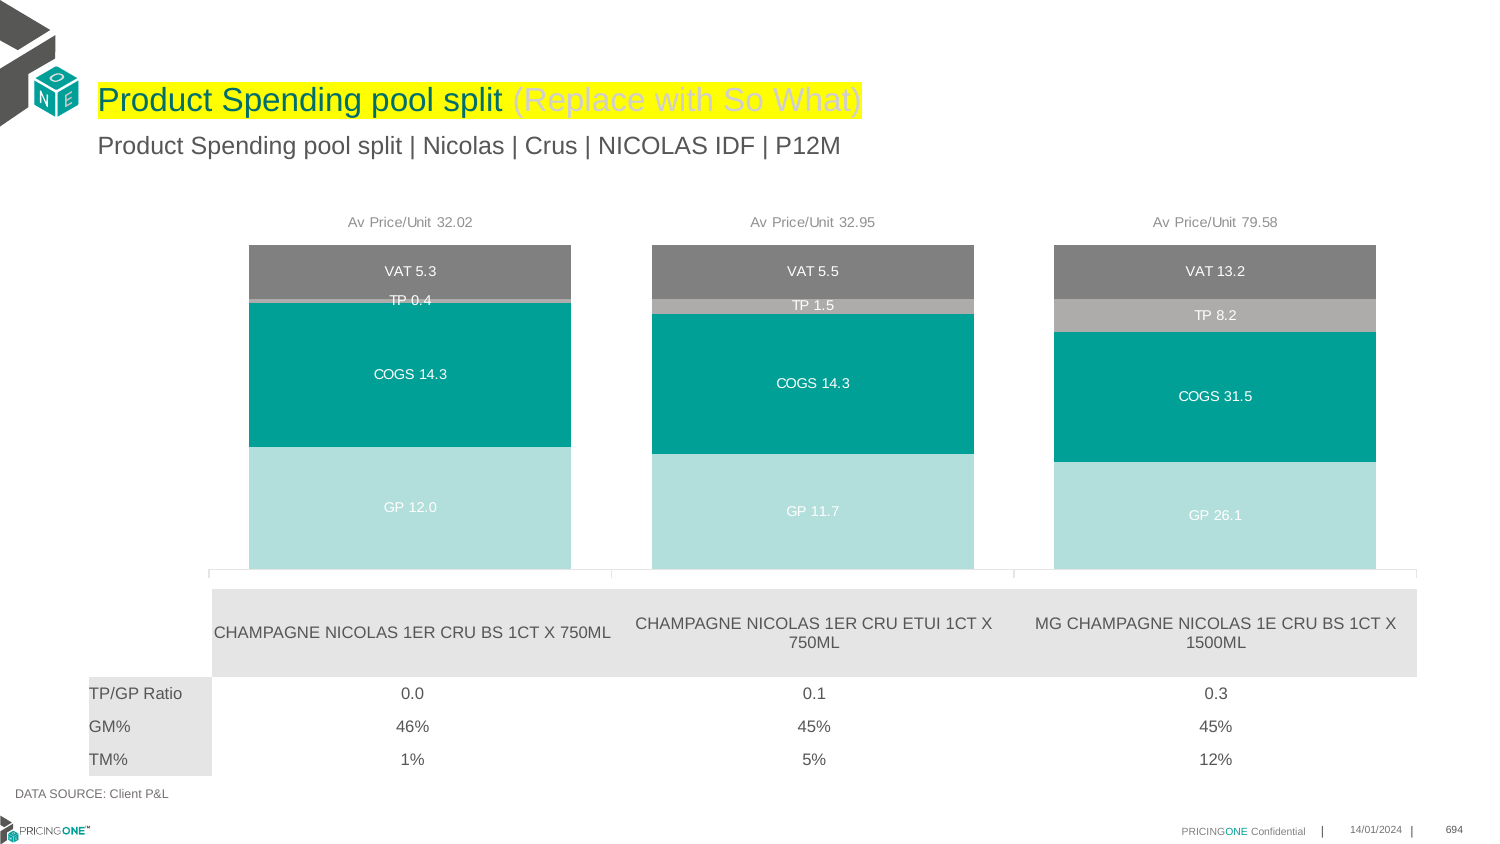

# Product Spending pool split (Replace with So What)
Product Spending pool split | Nicolas | Crus | NICOLAS IDF | P12M

### Chart

| Category | GP | COGS | TP | VAT |
|---|---|---|---|---|
| Av Price/Unit 32.02 | 12.045812987012987 | 14.291026623376624 | 0.35038982683982667 | 5.337445887445885 |
| Av Price/Unit 32.95 | 11.695143942505133 | 14.276616016427104 | 1.4871722792607862 | 5.4917864476386 |
| Av Price/Unit 79.58 | 26.0915 | 31.530999999999995 | 8.16083333333333 | 13.15666666666667 |
|  | CHAMPAGNE NICOLAS 1ER CRU BS 1CT X 750ML | CHAMPAGNE NICOLAS 1ER CRU ETUI 1CT X 750ML | MG CHAMPAGNE NICOLAS 1E CRU BS 1CT X 1500ML |
| --- | --- | --- | --- |
| TP/GP Ratio | 0.0 | 0.1 | 0.3 |
| GM% | 46% | 45% | 45% |
| TM% | 1% | 5% | 12% |
DATA SOURCE: Client P&L

14/01/2024
694